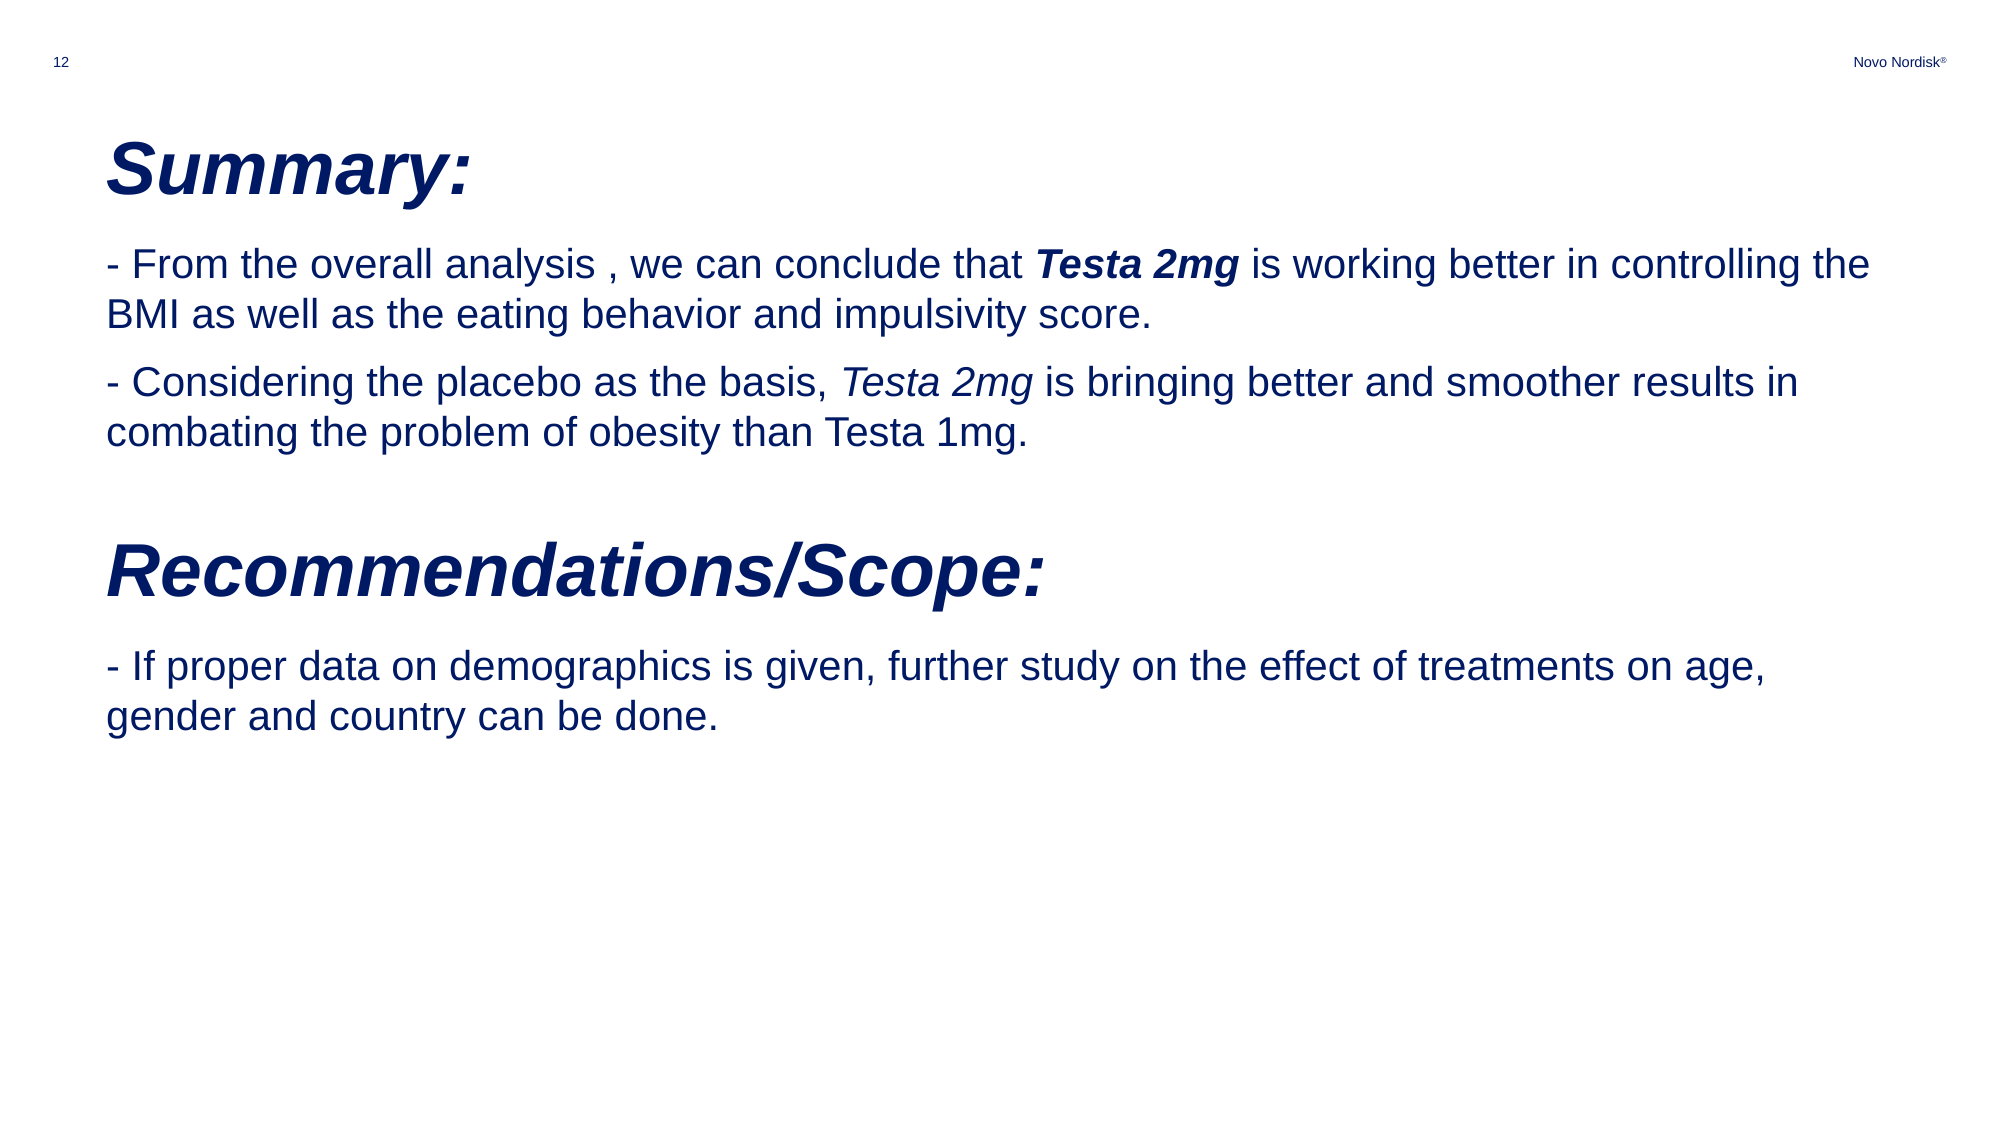

12

# Summary:
- From the overall analysis , we can conclude that Testa 2mg is working better in controlling the BMI as well as the eating behavior and impulsivity score.
- Considering the placebo as the basis, Testa 2mg is bringing better and smoother results in combating the problem of obesity than Testa 1mg.

Recommendations/Scope:
- If proper data on demographics is given, further study on the effect of treatments on age, gender and country can be done.